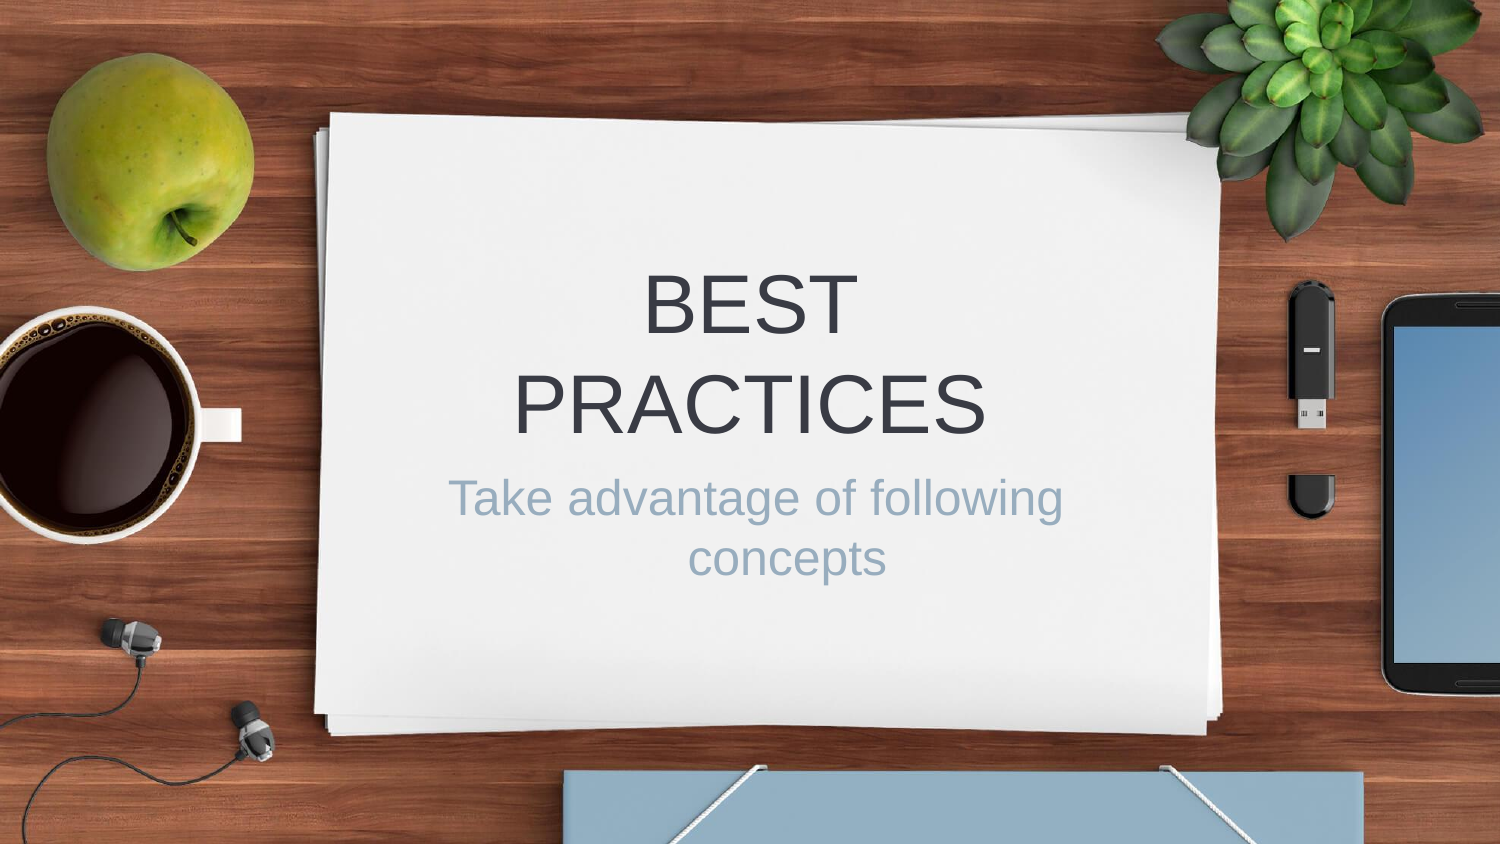

# BEST PRACTICES
Take advantage of following concepts